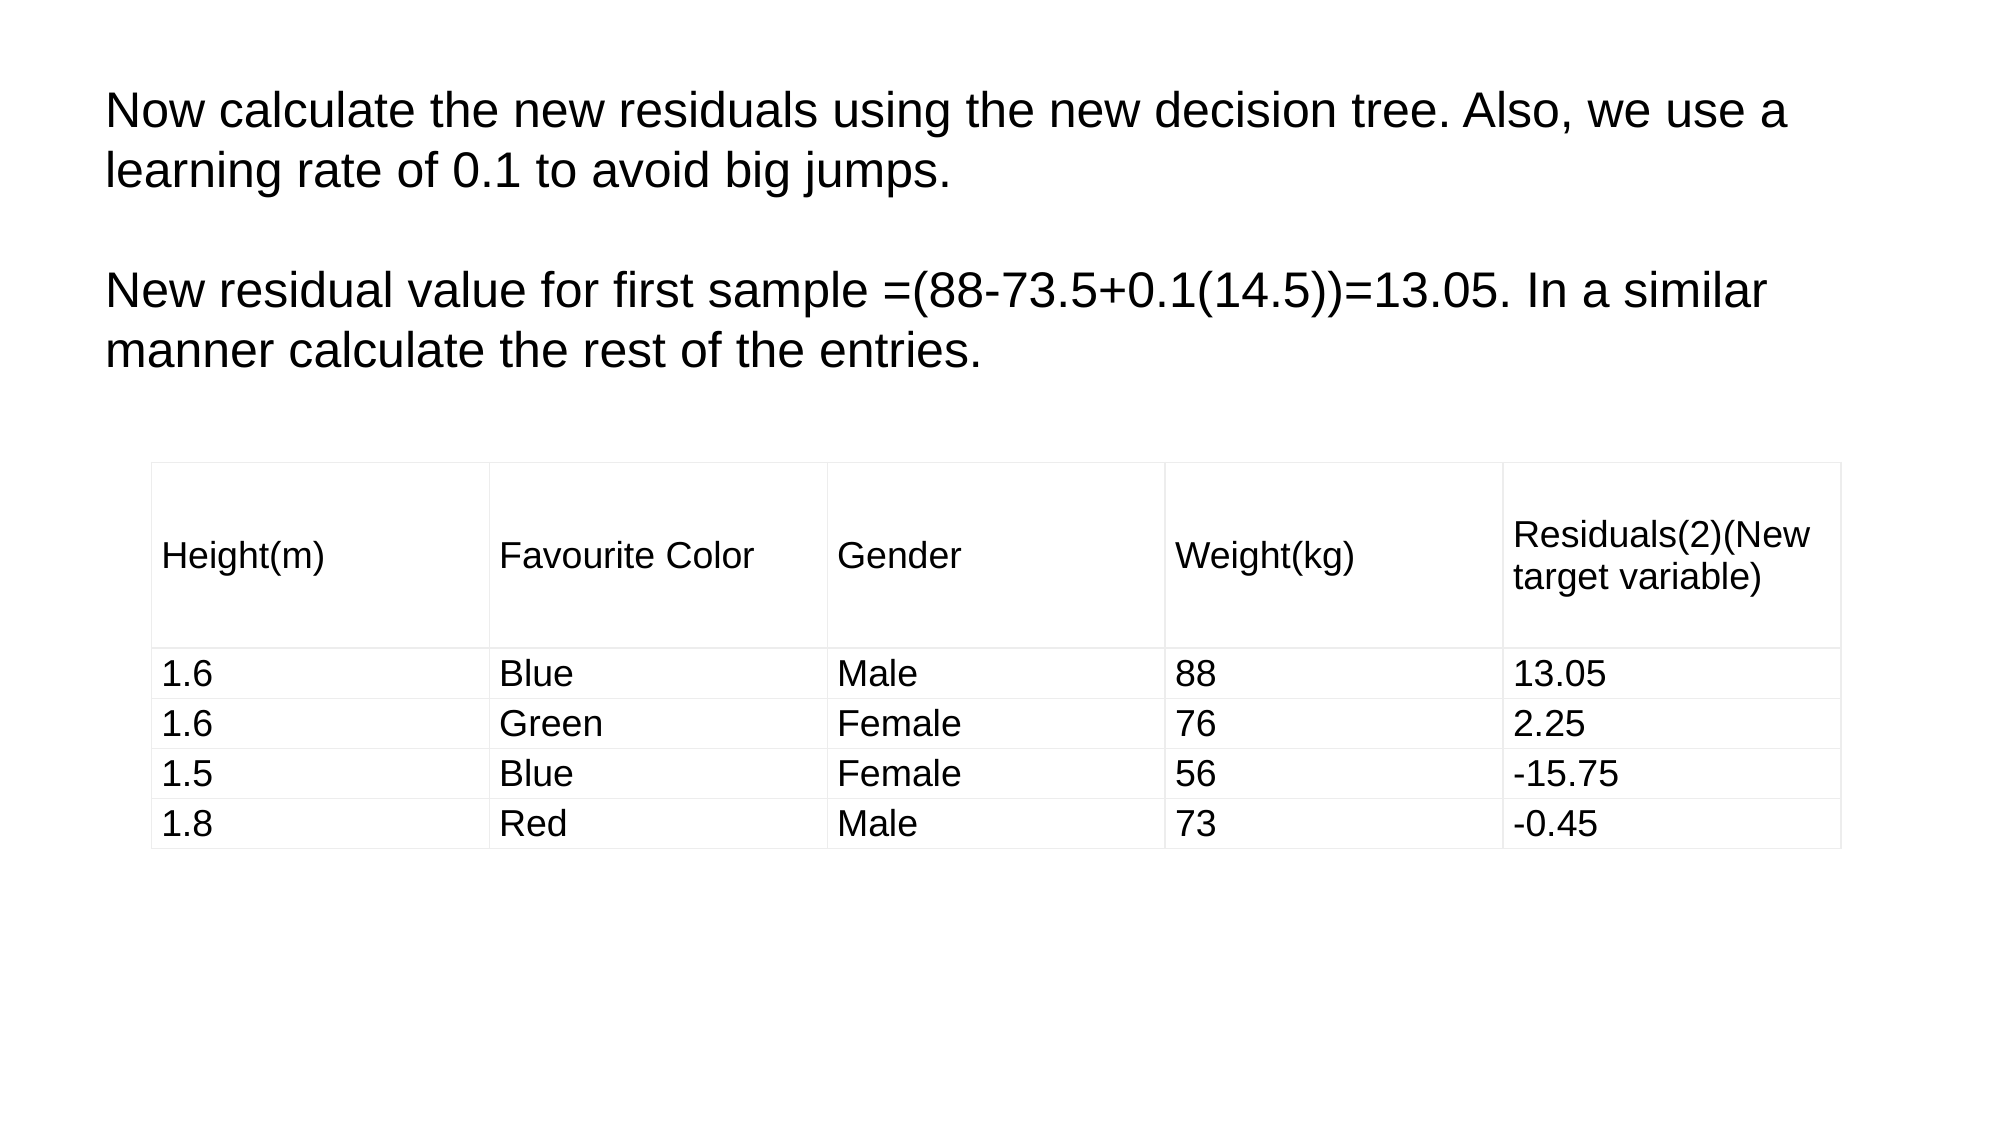

Now calculate the new residuals using the new decision tree. Also, we use a learning rate of 0.1 to avoid big jumps.
New residual value for first sample =(88-73.5+0.1(14.5))=13.05. In a similar manner calculate the rest of the entries.
| Height(m) | Favourite Color | Gender | Weight(kg) | Residuals(2)(New target variable) |
| --- | --- | --- | --- | --- |
| 1.6 | Blue | Male | 88 | 13.05 |
| 1.6 | Green | Female | 76 | 2.25 |
| 1.5 | Blue | Female | 56 | -15.75 |
| 1.8 | Red | Male | 73 | -0.45 |